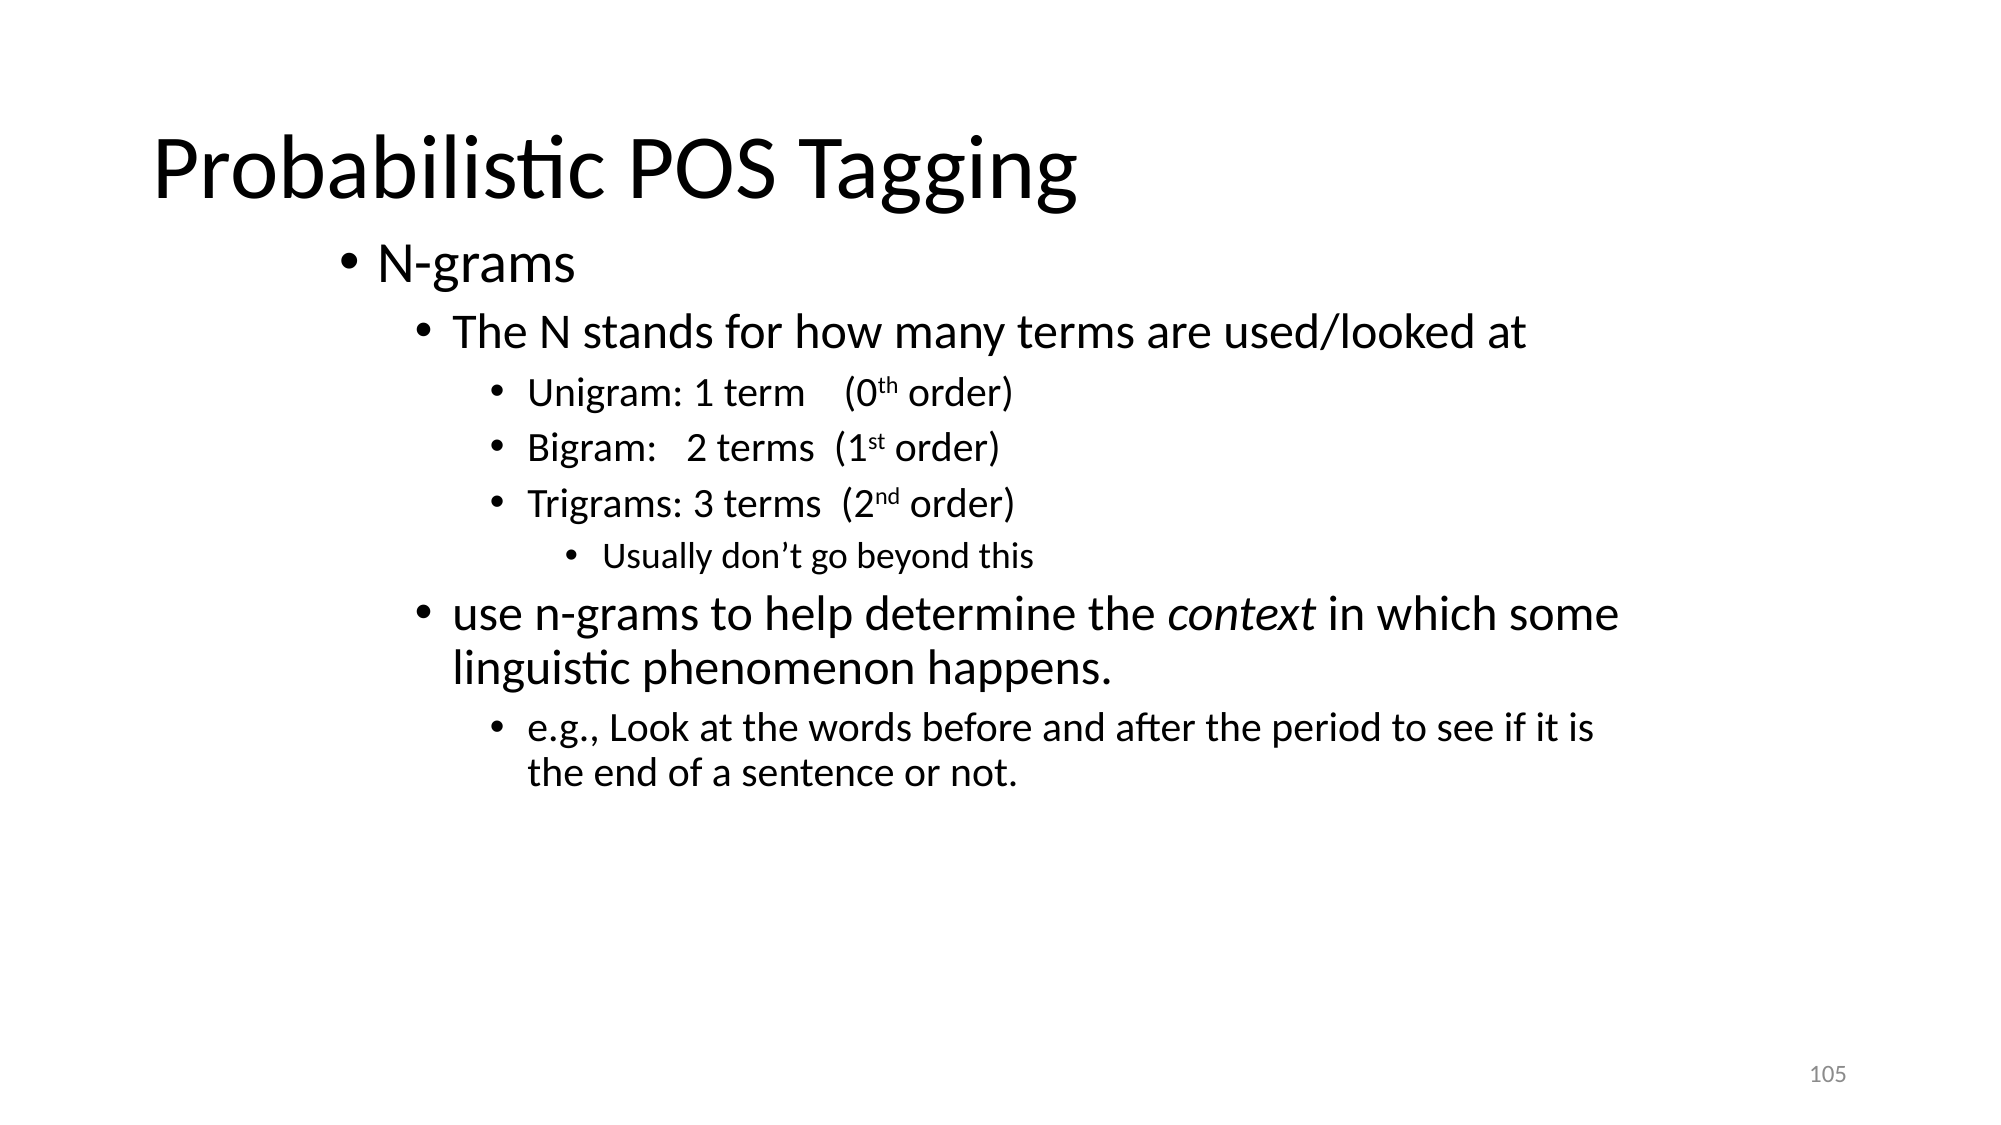

# Probabilistic POS Tagging
N-grams
The N stands for how many terms are used/looked at
Unigram: 1 term    (0th order)
Bigram:   2 terms  (1st order)
Trigrams: 3 terms  (2nd order)
Usually don’t go beyond this
use n-grams to help determine the context in which some linguistic phenomenon happens.
e.g., Look at the words before and after the period to see if it is the end of a sentence or not.
105